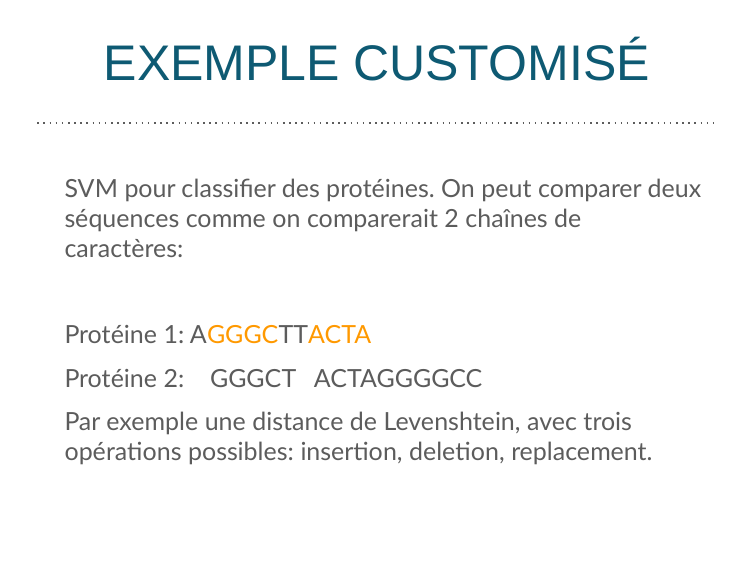

# EXEMPLE CUSTOMISÉ
SVM pour classifier des protéines. On peut comparer deux séquences comme on comparerait 2 chaînes de caractères:

Protéine 1: AGGGCTTACTA
Protéine 2:    GGGCT   ACTAGGGGCC
Par exemple une distance de Levenshtein, avec trois opérations possibles: insertion, deletion, replacement.